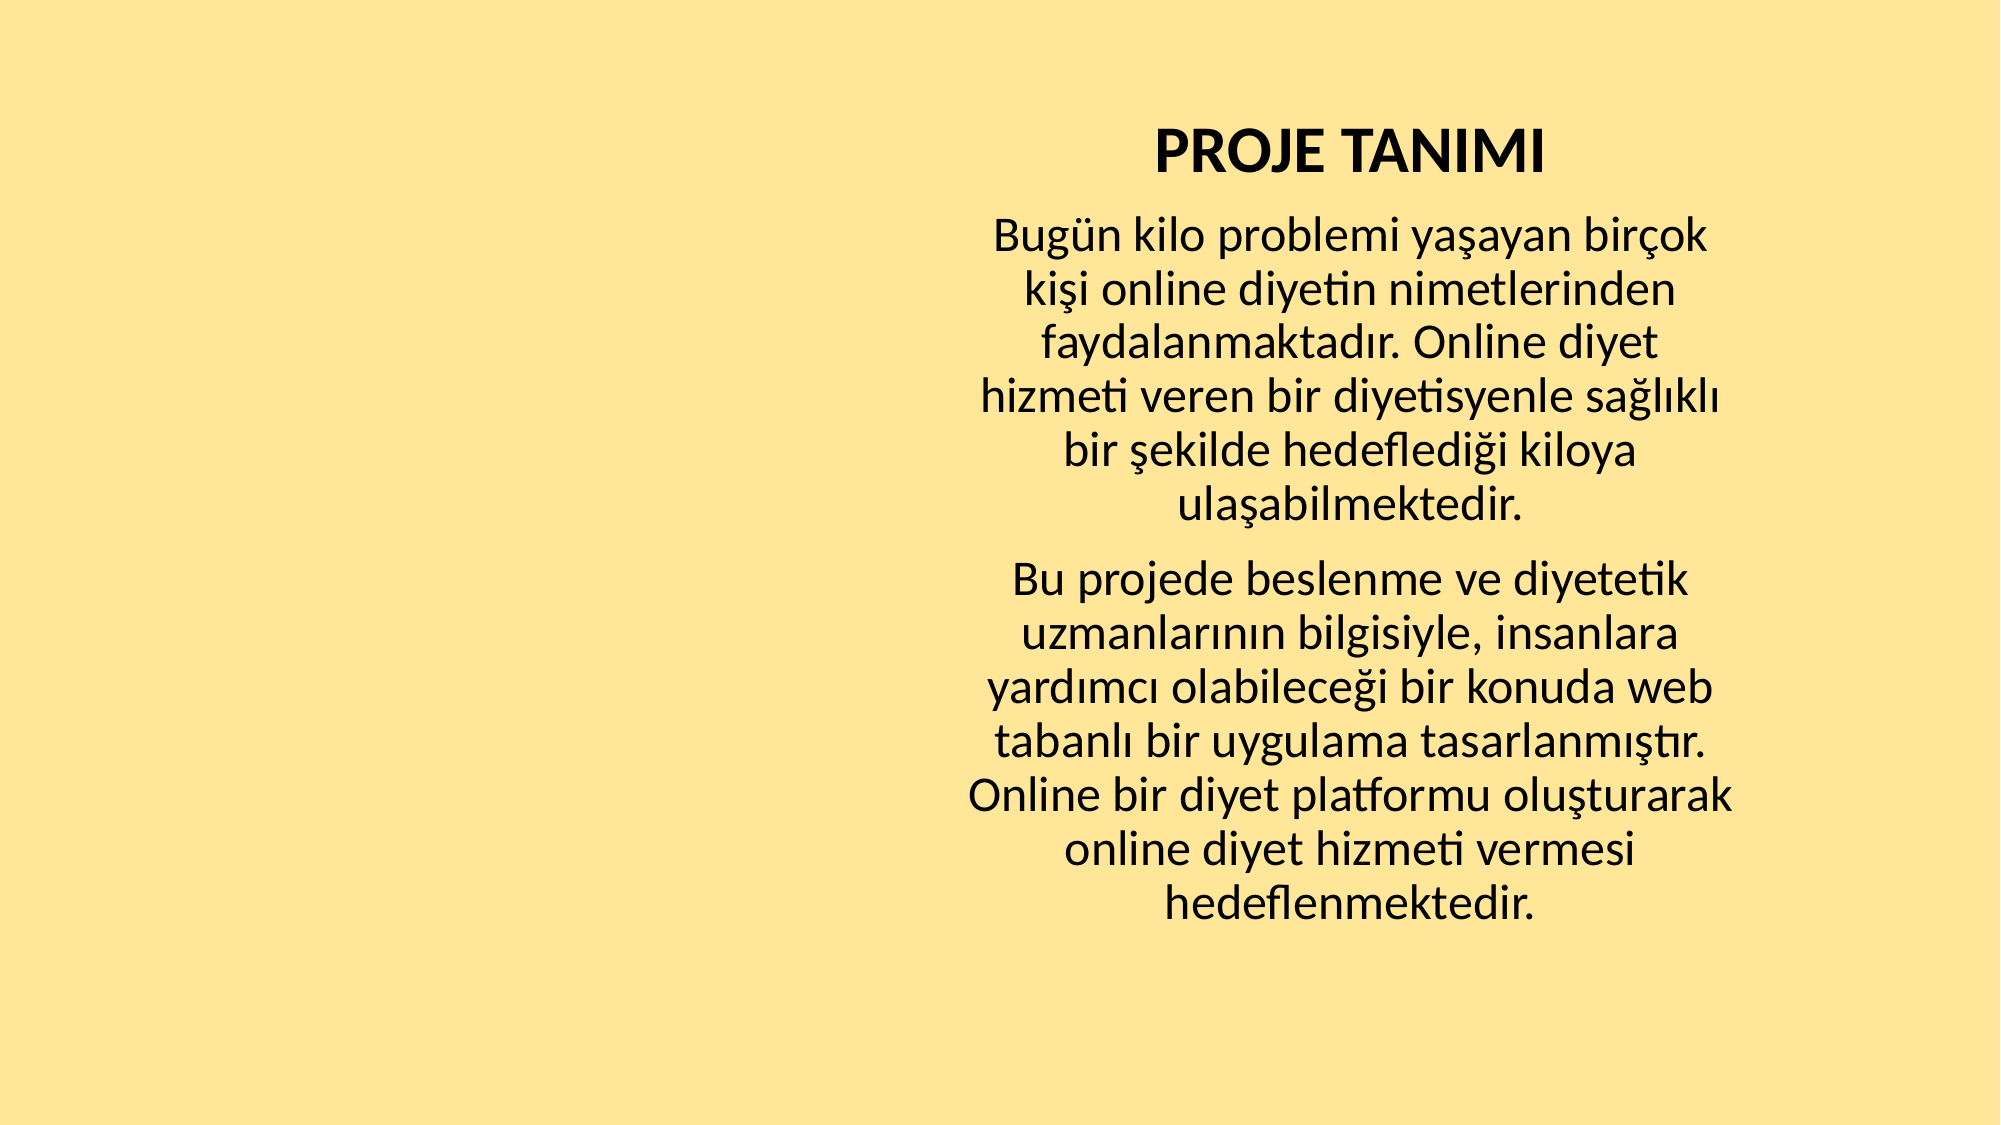

PROJE TANIMI
Bugün kilo problemi yaşayan birçok kişi online diyetin nimetlerinden faydalanmaktadır. Online diyet hizmeti veren bir diyetisyenle sağlıklı bir şekilde hedeflediği kiloya ulaşabilmektedir.
Bu projede beslenme ve diyetetik uzmanlarının bilgisiyle, insanlara yardımcı olabileceği bir konuda web tabanlı bir uygulama tasarlanmıştır. Online bir diyet platformu oluşturarak online diyet hizmeti vermesi hedeflenmektedir.